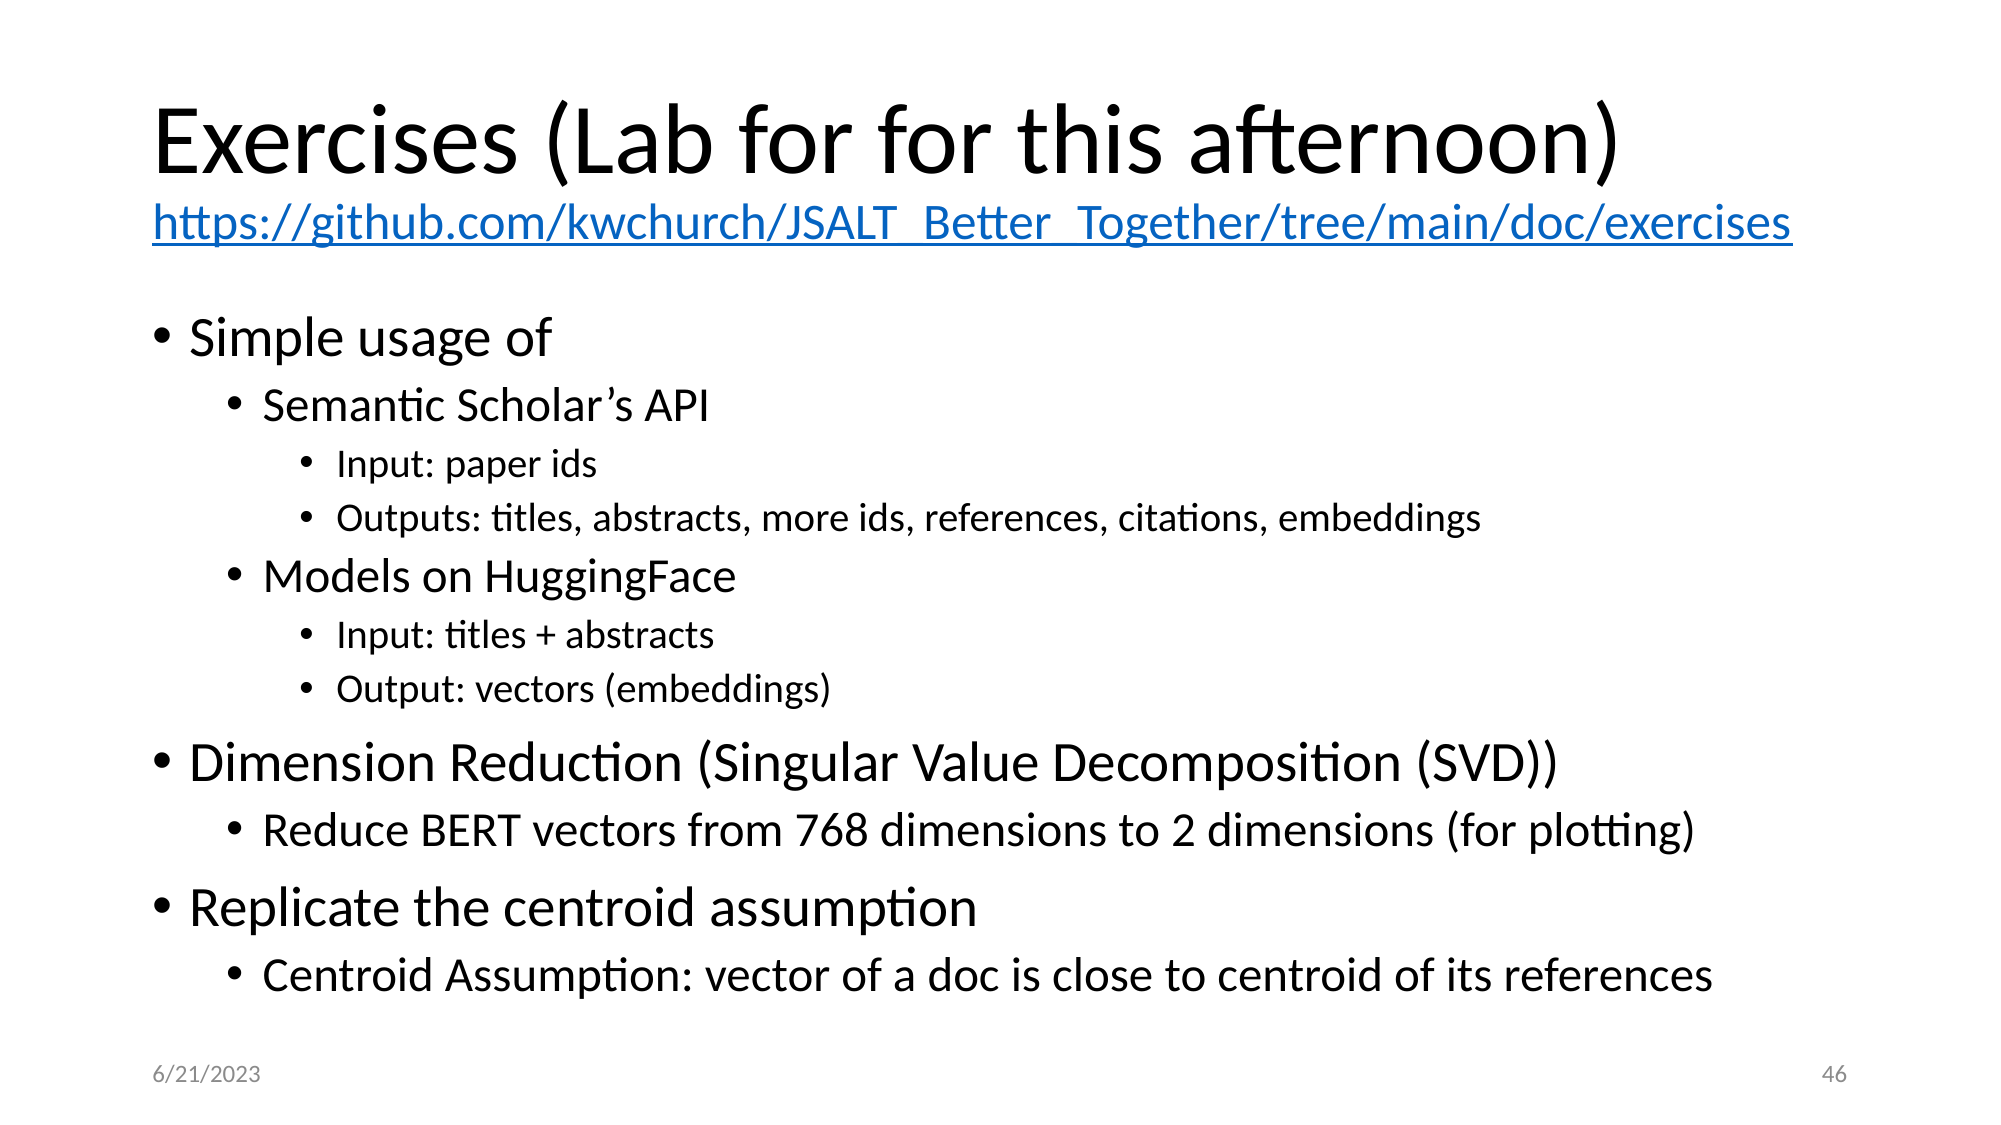

# Exercises (Lab for for this afternoon) https://github.com/kwchurch/JSALT_Better_Together/tree/main/doc/exercises
Simple usage of
Semantic Scholar’s API
Input: paper ids
Outputs: titles, abstracts, more ids, references, citations, embeddings
Models on HuggingFace
Input: titles + abstracts
Output: vectors (embeddings)
Dimension Reduction (Singular Value Decomposition (SVD))
Reduce BERT vectors from 768 dimensions to 2 dimensions (for plotting)
Replicate the centroid assumption
Centroid Assumption: vector of a doc is close to centroid of its references
6/21/2023
46